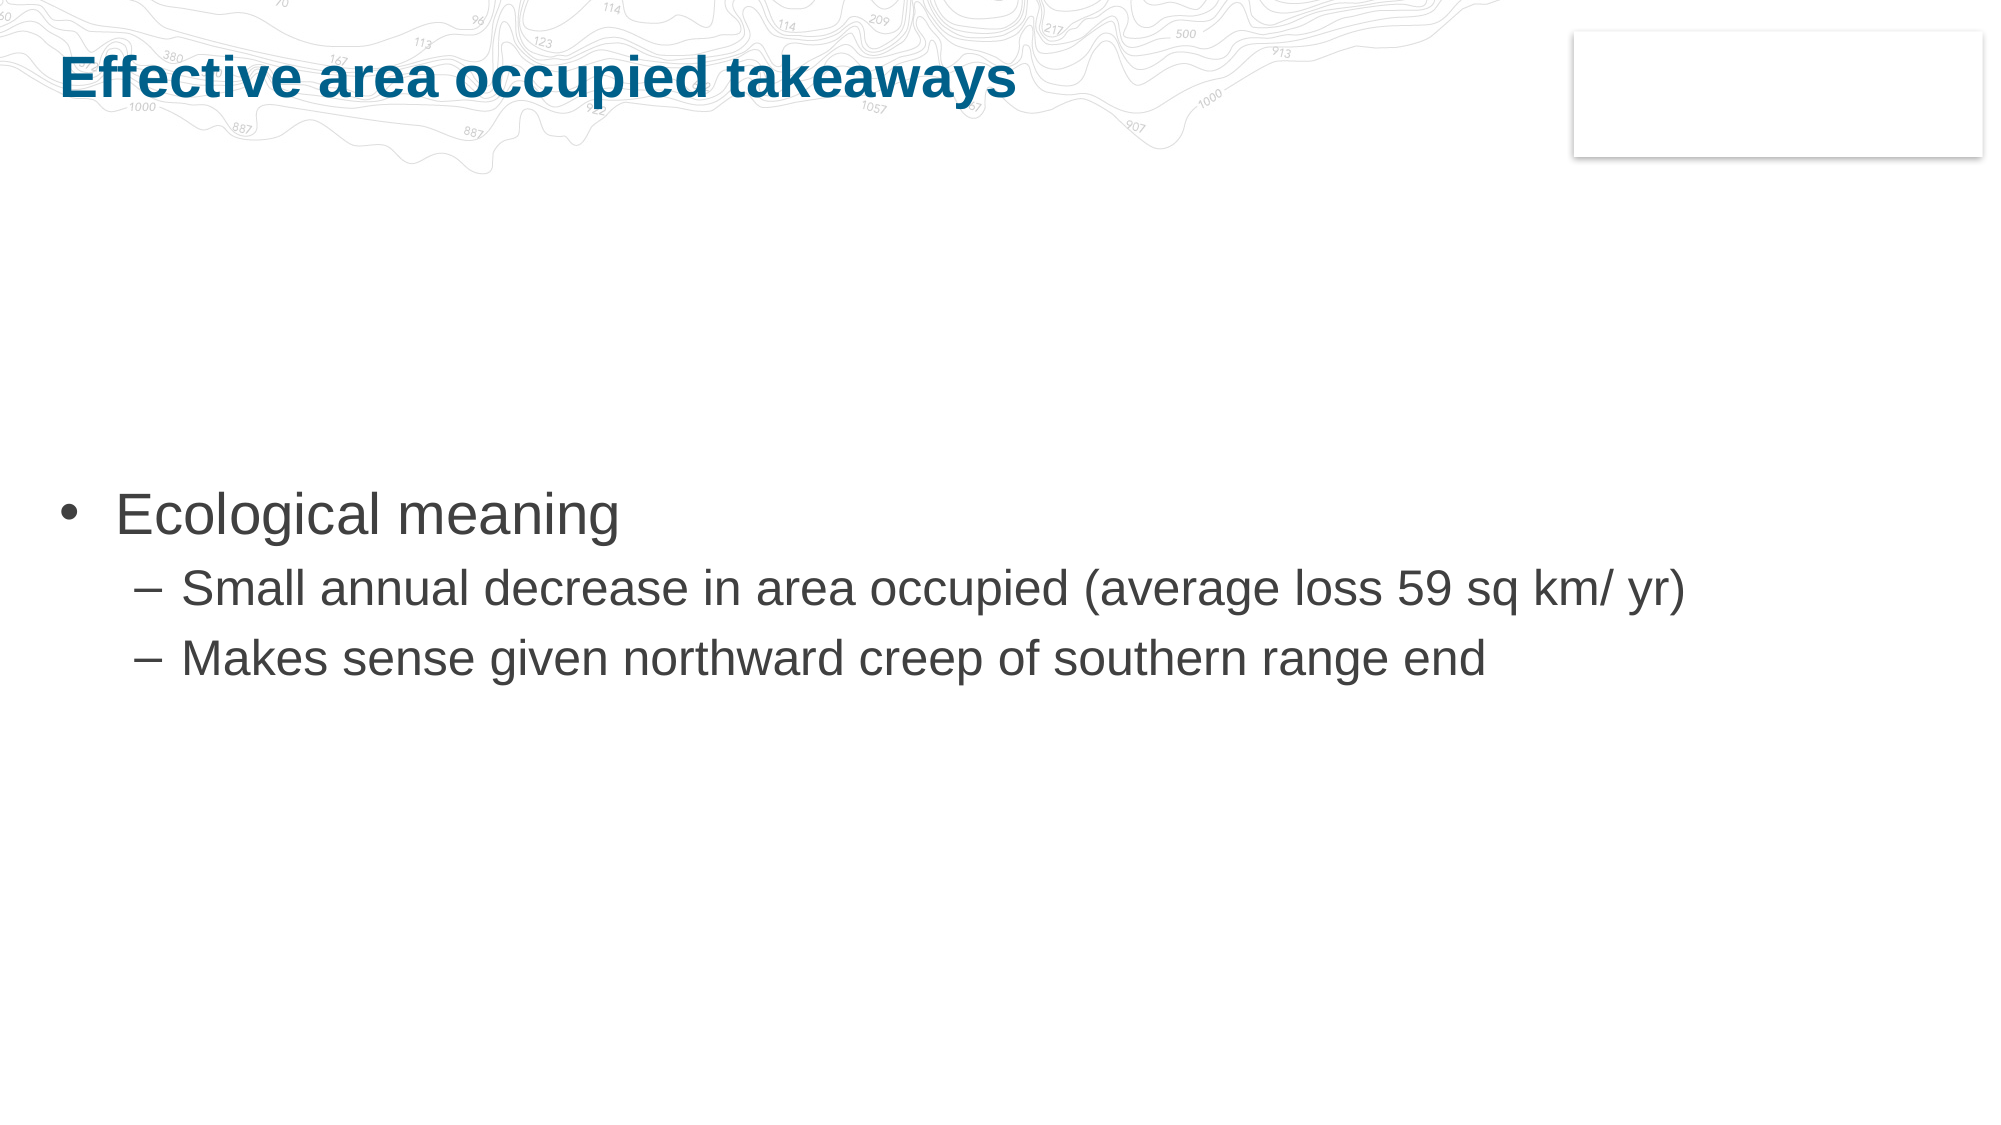

# Effective area occupied takeaways

Ecological meaning
Small annual decrease in area occupied (average loss 59 sq km/ yr)
Makes sense given northward creep of southern range end